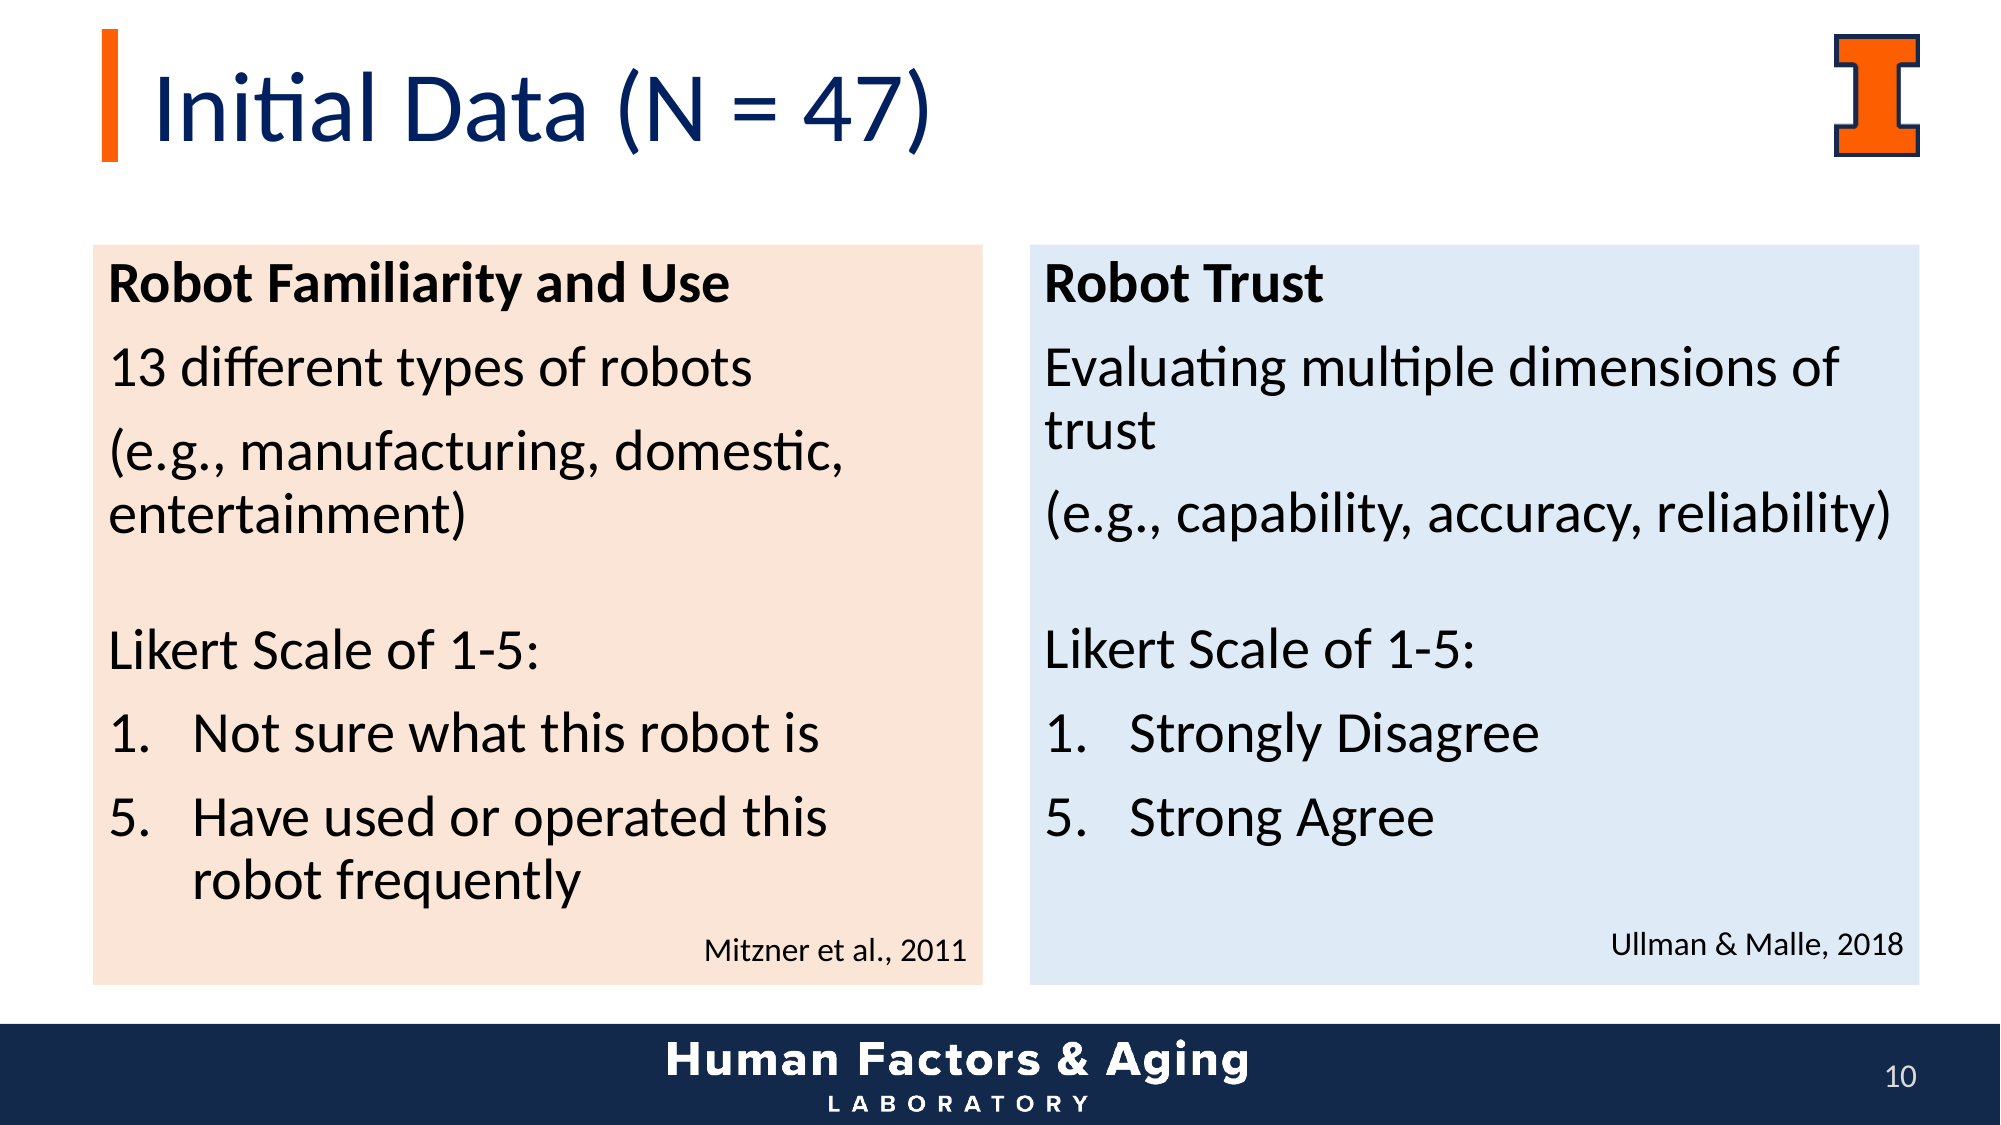

Initial Data (N = 47)
Robot Trust
Evaluating multiple dimensions of trust
(e.g., capability, accuracy, reliability)

Likert Scale of 1-5:
Strongly Disagree
Strong Agree

Ullman & Malle, 2018
Robot Familiarity and Use
13 different types of robots
(e.g., manufacturing, domestic, entertainment)

Likert Scale of 1-5:
Not sure what this robot is
Have used or operated this robot frequently
Mitzner et al., 2011
10